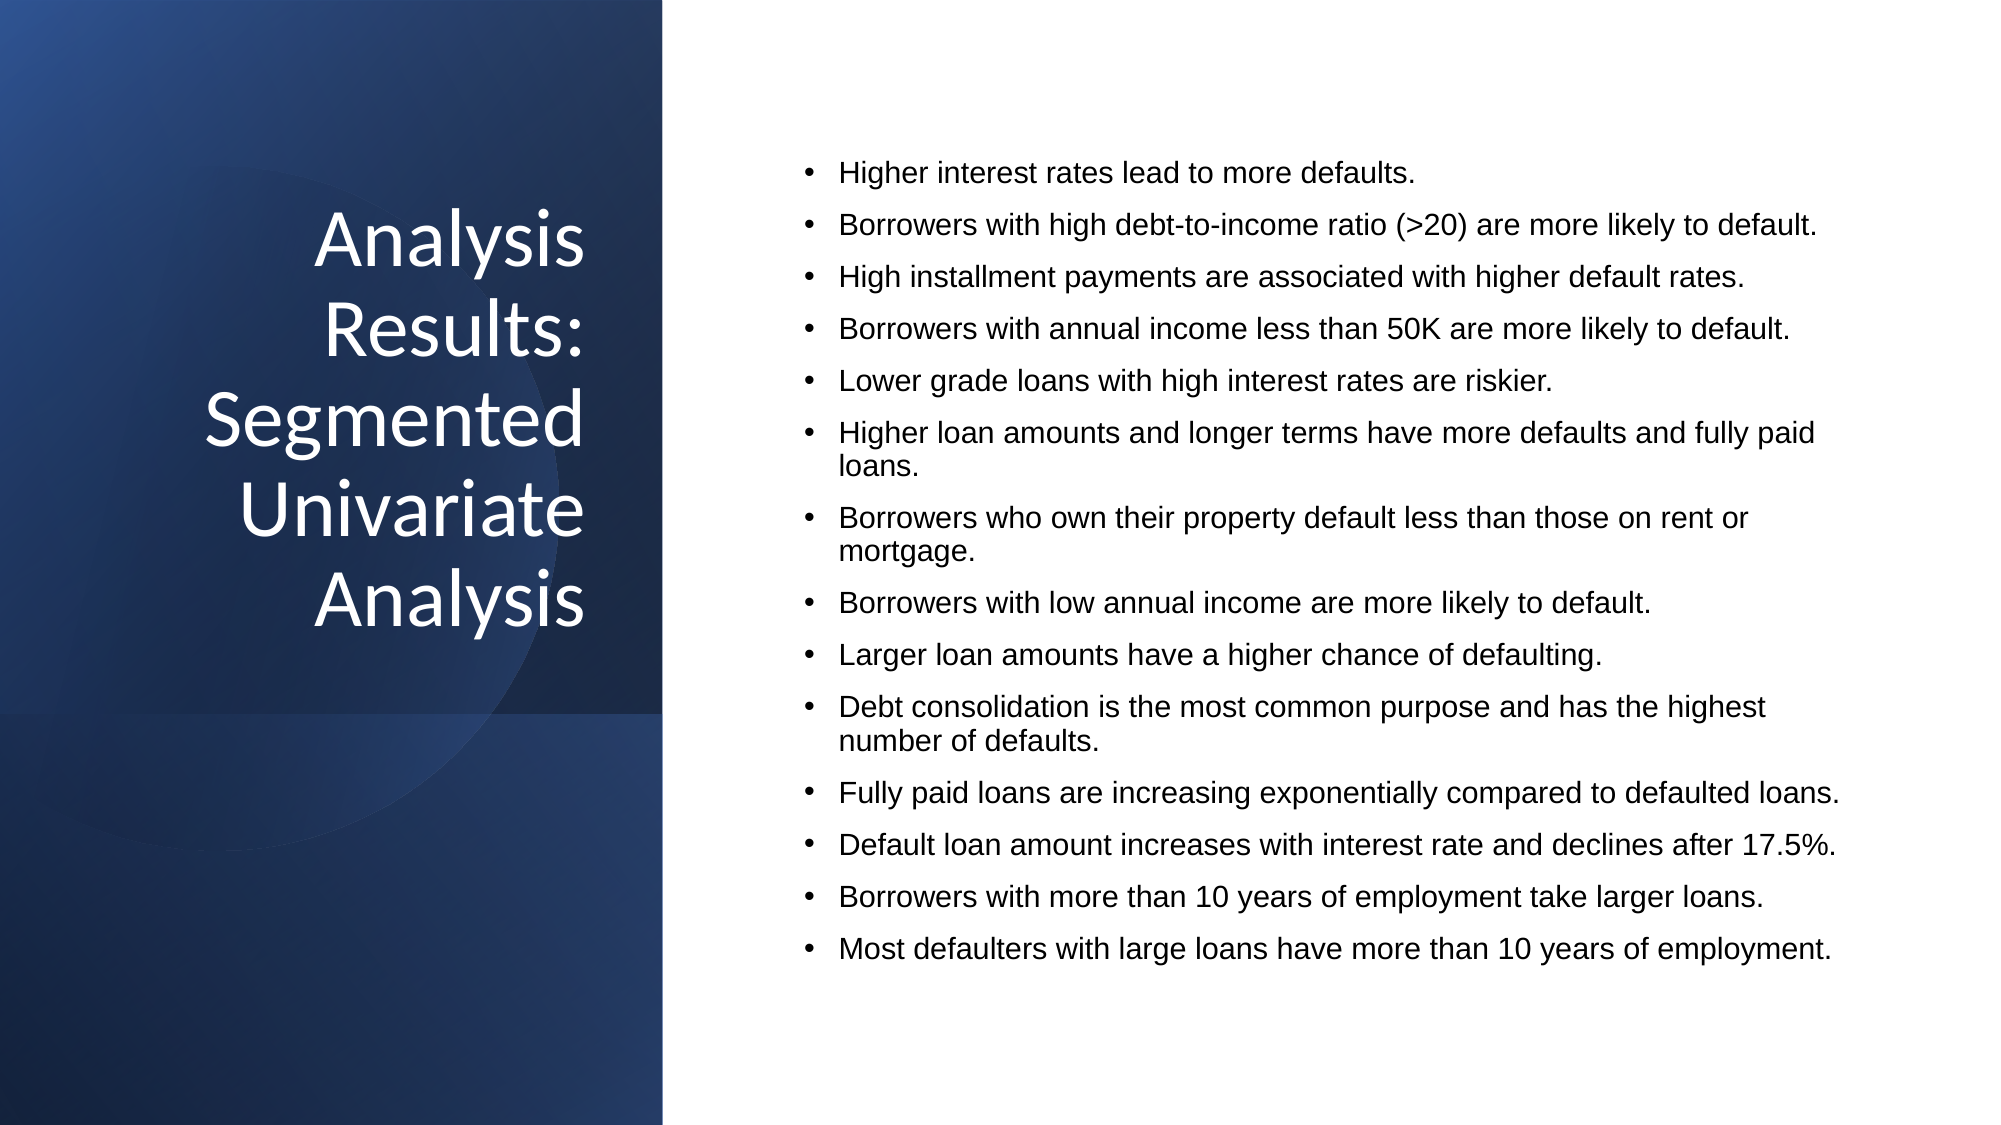

# Analysis Results: Segmented Univariate Analysis
Higher interest rates lead to more defaults.
Borrowers with high debt-to-income ratio (>20) are more likely to default.
High installment payments are associated with higher default rates.
Borrowers with annual income less than 50K are more likely to default.
Lower grade loans with high interest rates are riskier.
Higher loan amounts and longer terms have more defaults and fully paid loans.
Borrowers who own their property default less than those on rent or mortgage.
Borrowers with low annual income are more likely to default.
Larger loan amounts have a higher chance of defaulting.
Debt consolidation is the most common purpose and has the highest number of defaults.
Fully paid loans are increasing exponentially compared to defaulted loans.
Default loan amount increases with interest rate and declines after 17.5%.
Borrowers with more than 10 years of employment take larger loans.
Most defaulters with large loans have more than 10 years of employment.